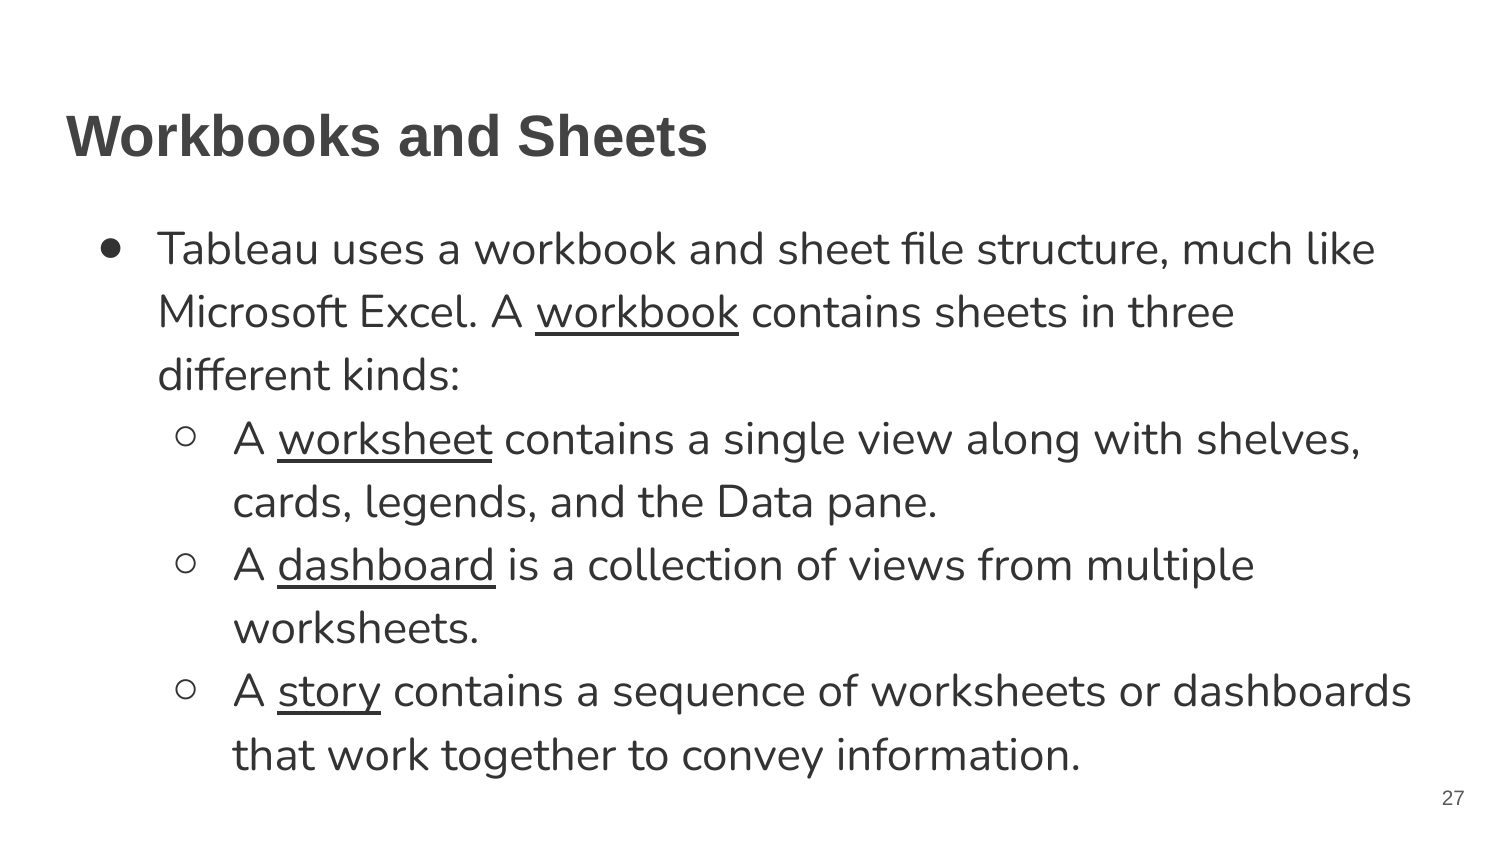

# Workbooks and Sheets

Tableau uses a workbook and sheet file structure, much like Microsoft Excel. A workbook contains sheets in three different kinds:
A worksheet contains a single view along with shelves, cards, legends, and the Data pane.
A dashboard is a collection of views from multiple worksheets.
A story contains a sequence of worksheets or dashboards that work together to convey information.

27